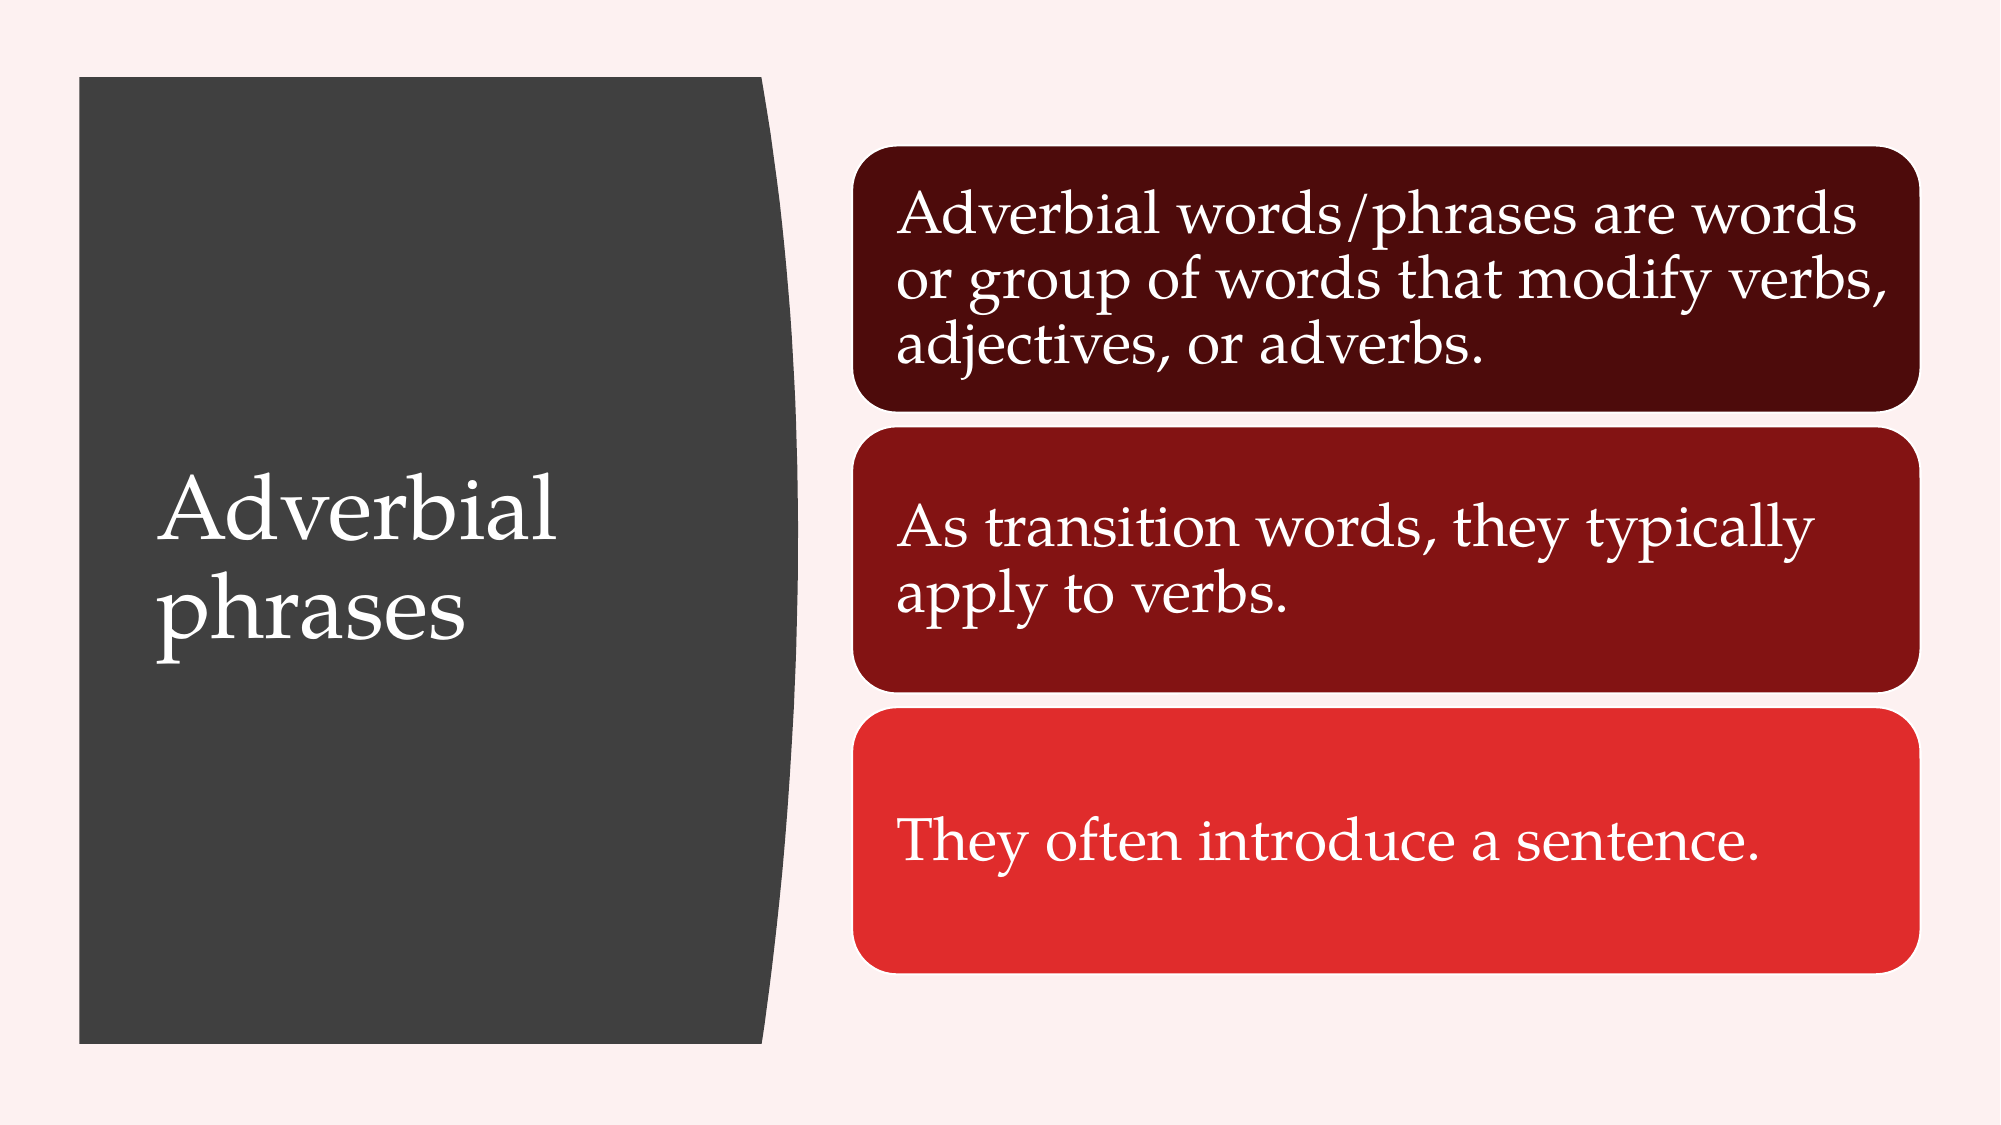

Adverbial words/phrases are words or group of words that modify verbs, adjectives, or adverbs.
As transition words, they typically apply to verbs.
They often introduce a sentence.

# Adverbial phrases